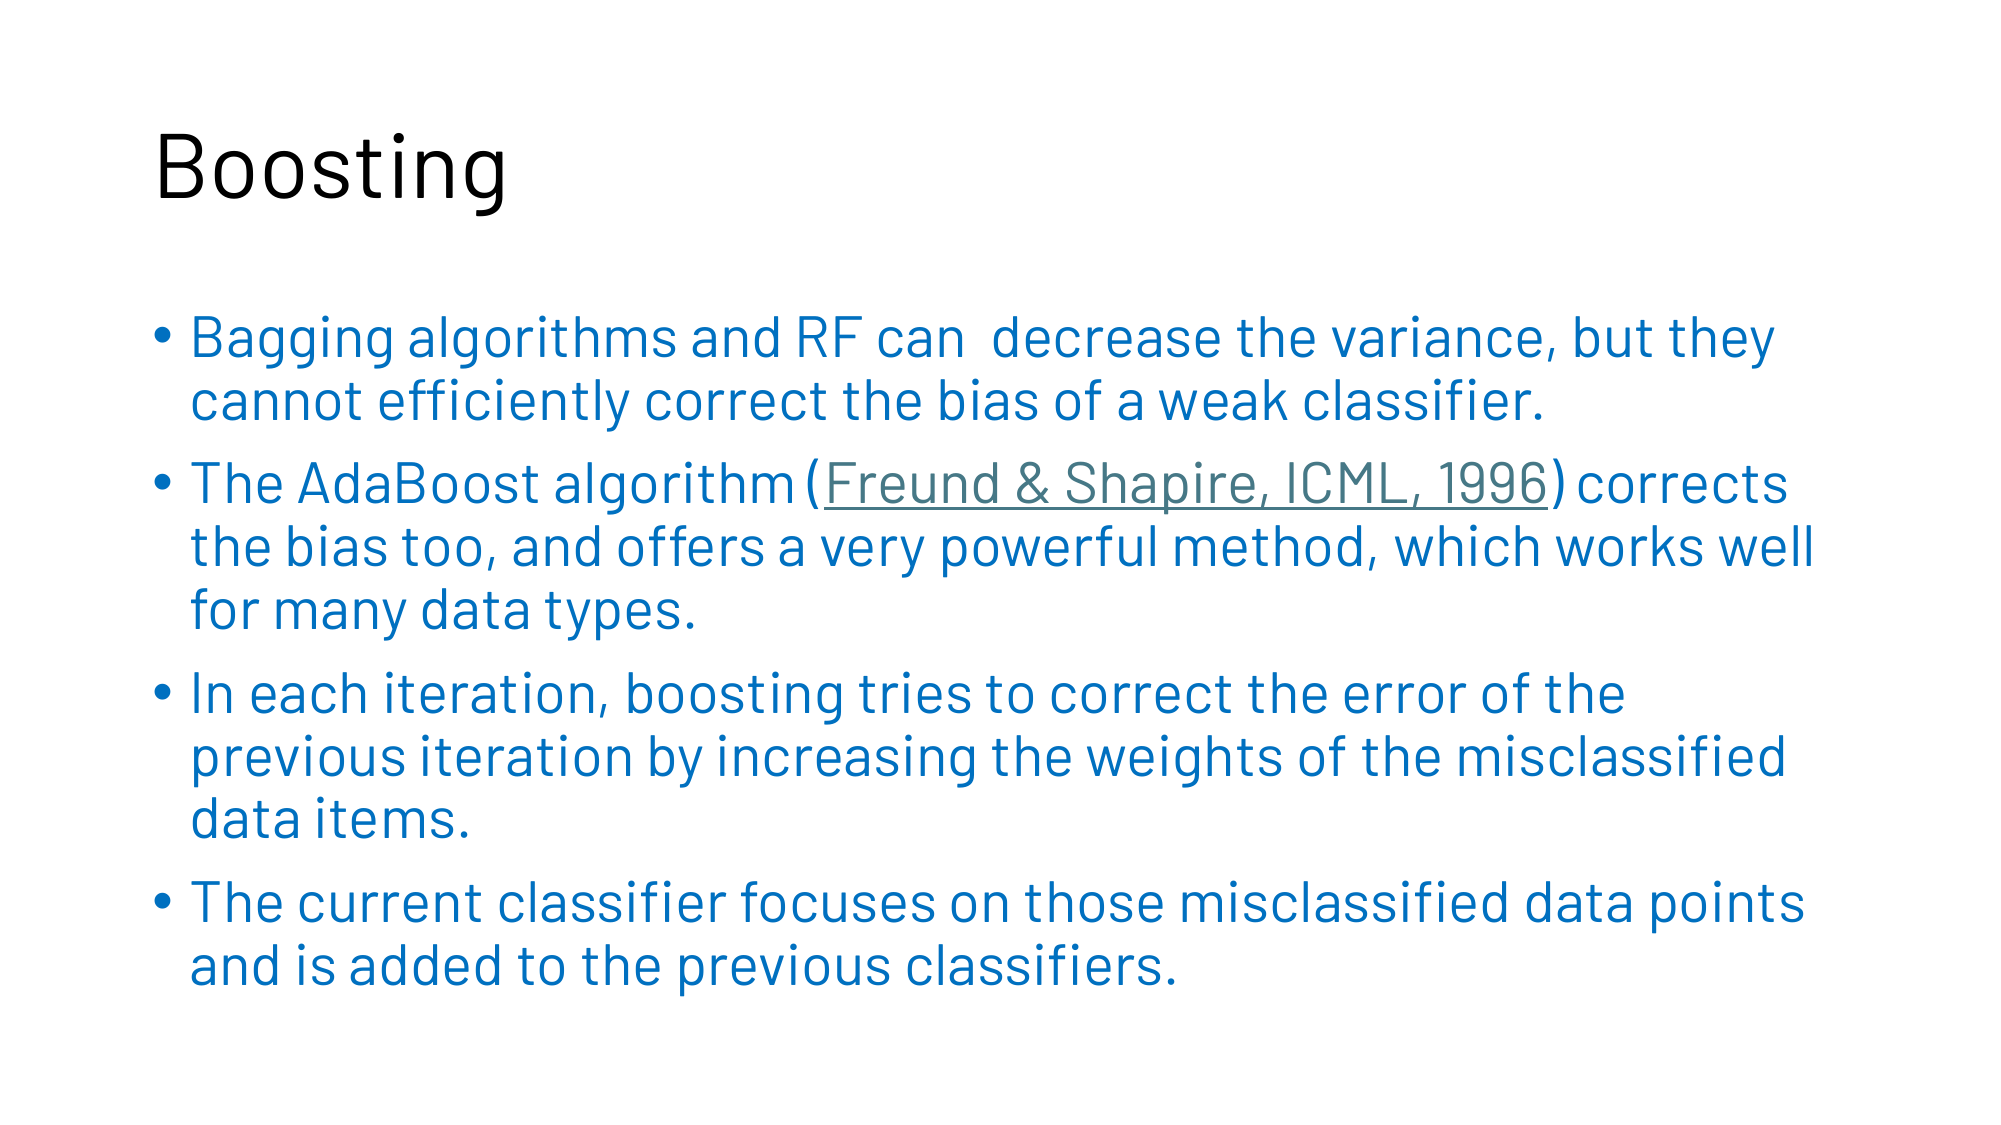

# Boosting
Bagging algorithms and RF can  decrease the variance, but they cannot efficiently correct the bias of a weak classifier.
The AdaBoost algorithm (Freund & Shapire, ICML, 1996) corrects the bias too, and offers a very powerful method, which works well for many data types.
In each iteration, boosting tries to correct the error of the previous iteration by increasing the weights of the misclassified data items.
The current classifier focuses on those misclassified data points and is added to the previous classifiers.